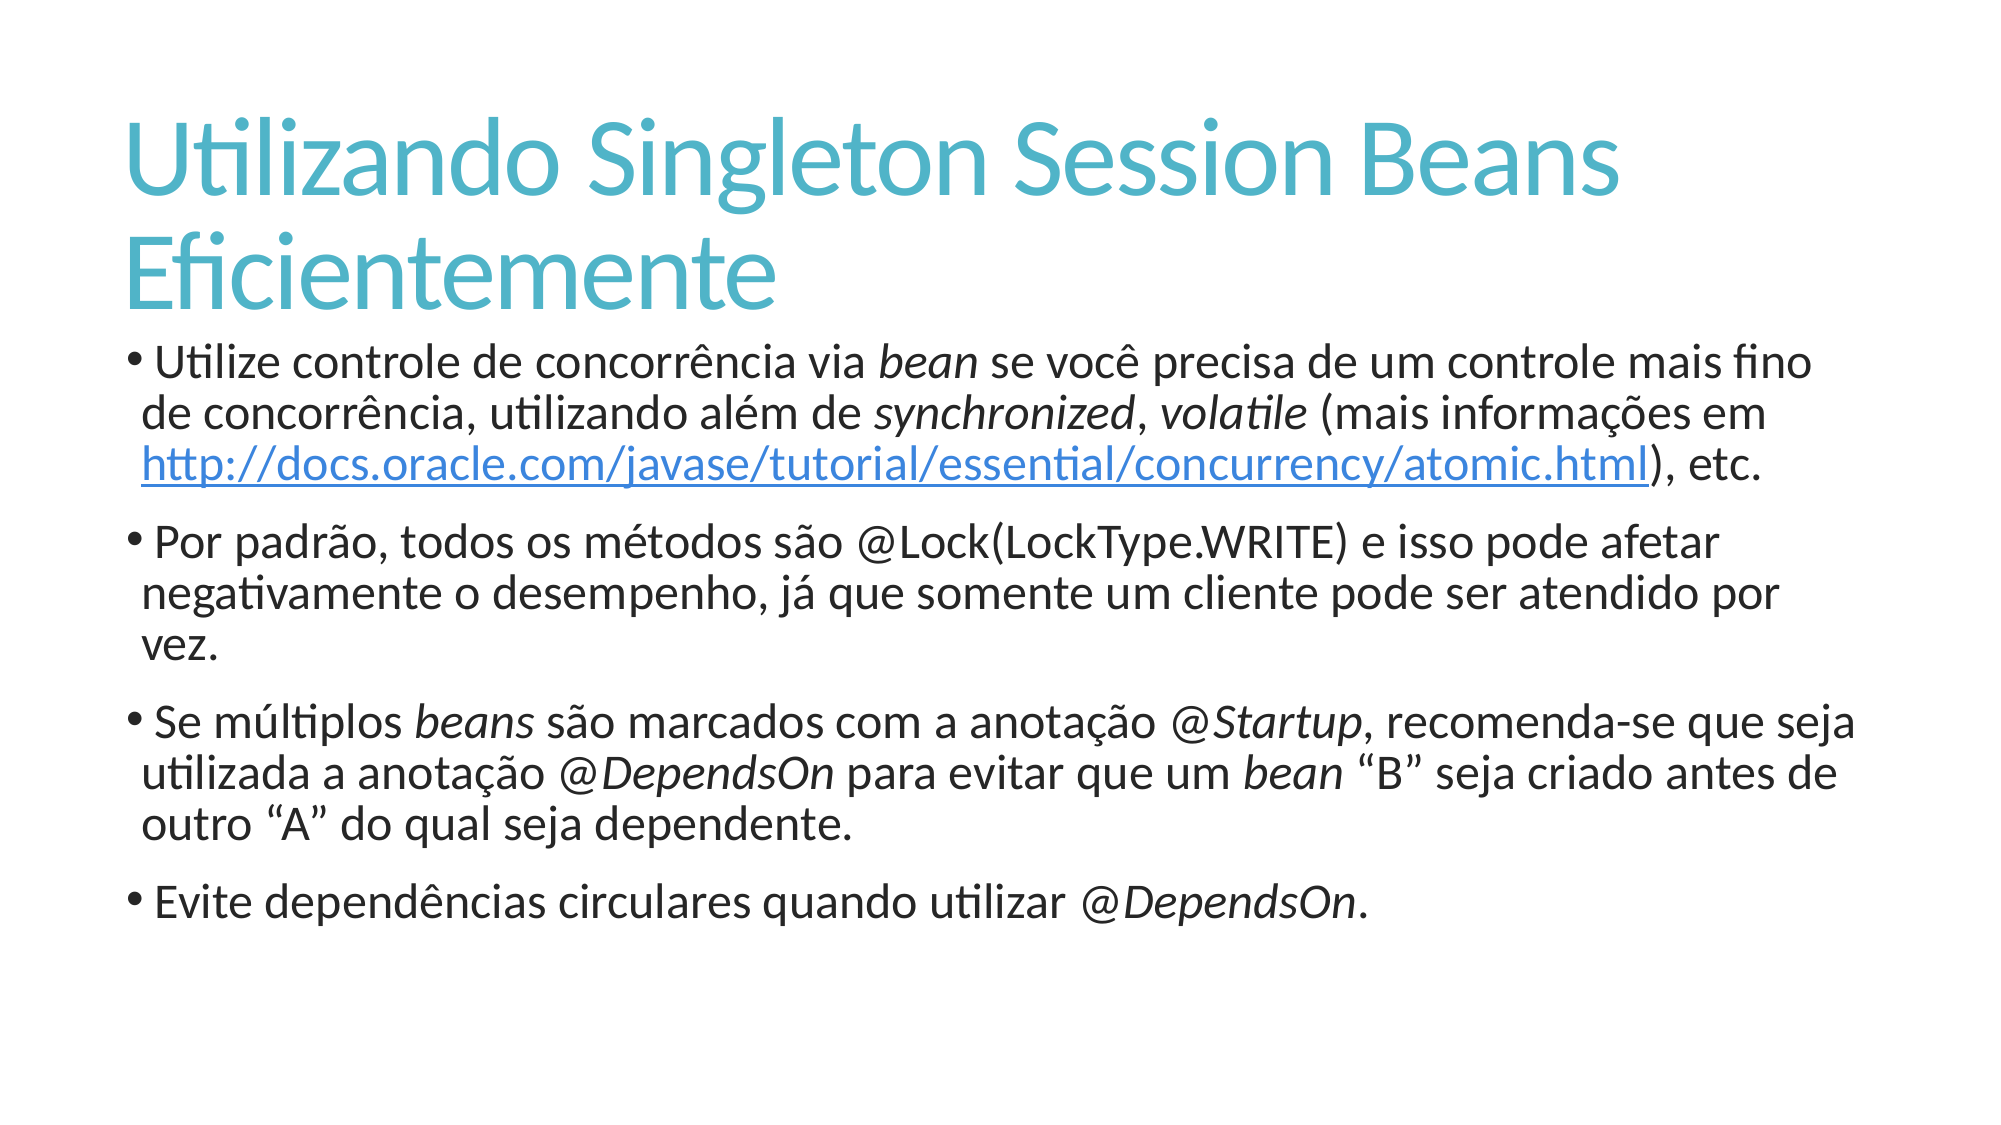

# Utilizando Singleton Session Beans Eficientemente
 Utilize controle de concorrência via bean se você precisa de um controle mais fino de concorrência, utilizando além de synchronized, volatile (mais informações em http://docs.oracle.com/javase/tutorial/essential/concurrency/atomic.html), etc.
 Por padrão, todos os métodos são @Lock(LockType.WRITE) e isso pode afetar negativamente o desempenho, já que somente um cliente pode ser atendido por vez.
 Se múltiplos beans são marcados com a anotação @Startup, recomenda-se que seja utilizada a anotação @DependsOn para evitar que um bean “B” seja criado antes de outro “A” do qual seja dependente.
 Evite dependências circulares quando utilizar @DependsOn.